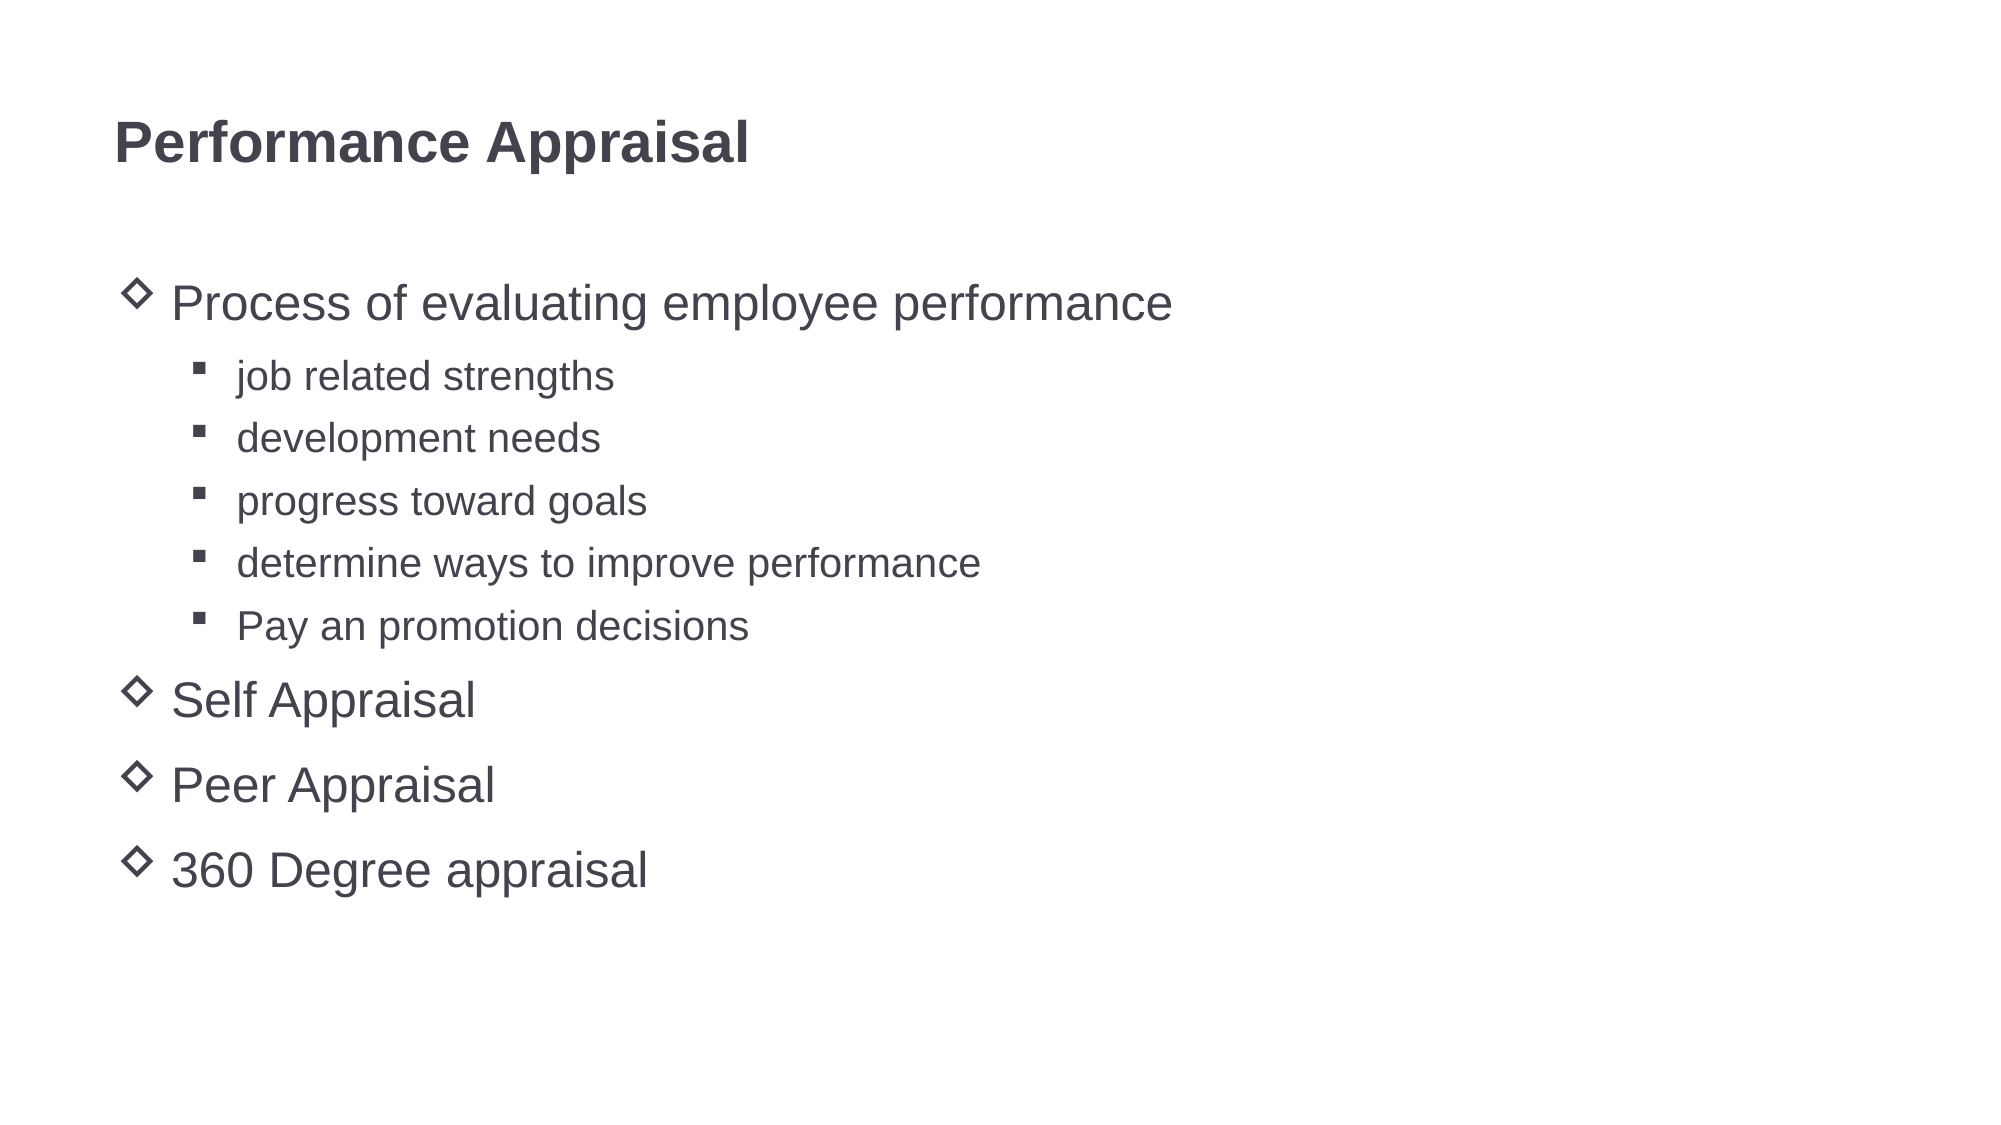

# Performance Appraisal
Process of evaluating employee performance
job related strengths
development needs
progress toward goals
determine ways to improve performance
Pay an promotion decisions
Self Appraisal
Peer Appraisal
360 Degree appraisal